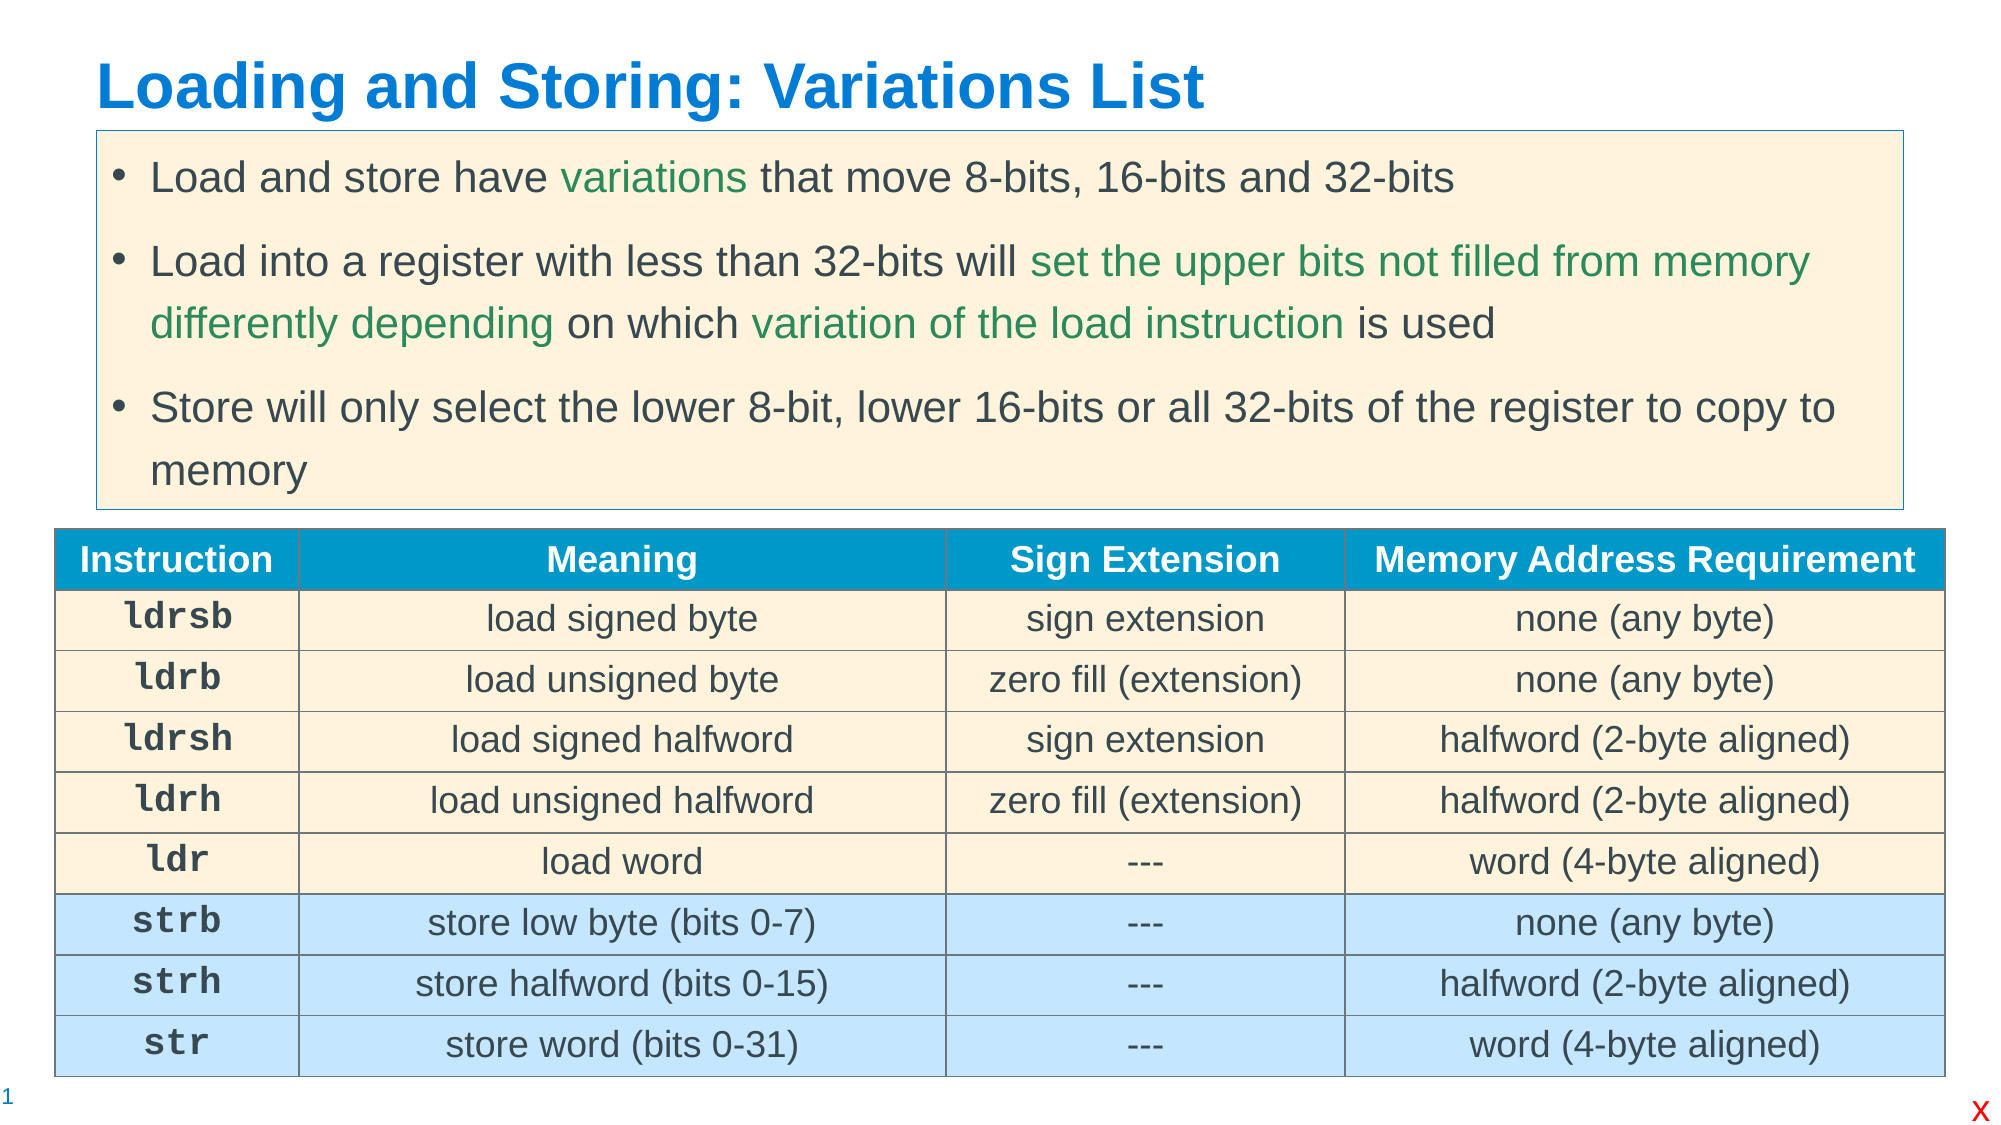

# Loading and Storing: Variations List
Load and store have variations that move 8-bits, 16-bits and 32-bits
Load into a register with less than 32-bits will set the upper bits not filled from memory differently depending on which variation of the load instruction is used
Store will only select the lower 8-bit, lower 16-bits or all 32-bits of the register to copy to memory

| Instruction | Meaning | Sign Extension | Memory Address Requirement |
| --- | --- | --- | --- |
| ldrsb | load signed byte | sign extension | none (any byte) |
| ldrb | load unsigned byte | zero fill (extension) | none (any byte) |
| ldrsh | load signed halfword | sign extension | halfword (2-byte aligned) |
| ldrh | load unsigned halfword | zero fill (extension) | halfword (2-byte aligned) |
| ldr | load word | --- | word (4-byte aligned) |
| strb | store low byte (bits 0-7) | --- | none (any byte) |
| strh | store halfword (bits 0-15) | --- | halfword (2-byte aligned) |
| str | store word (bits 0-31) | --- | word (4-byte aligned) |
x